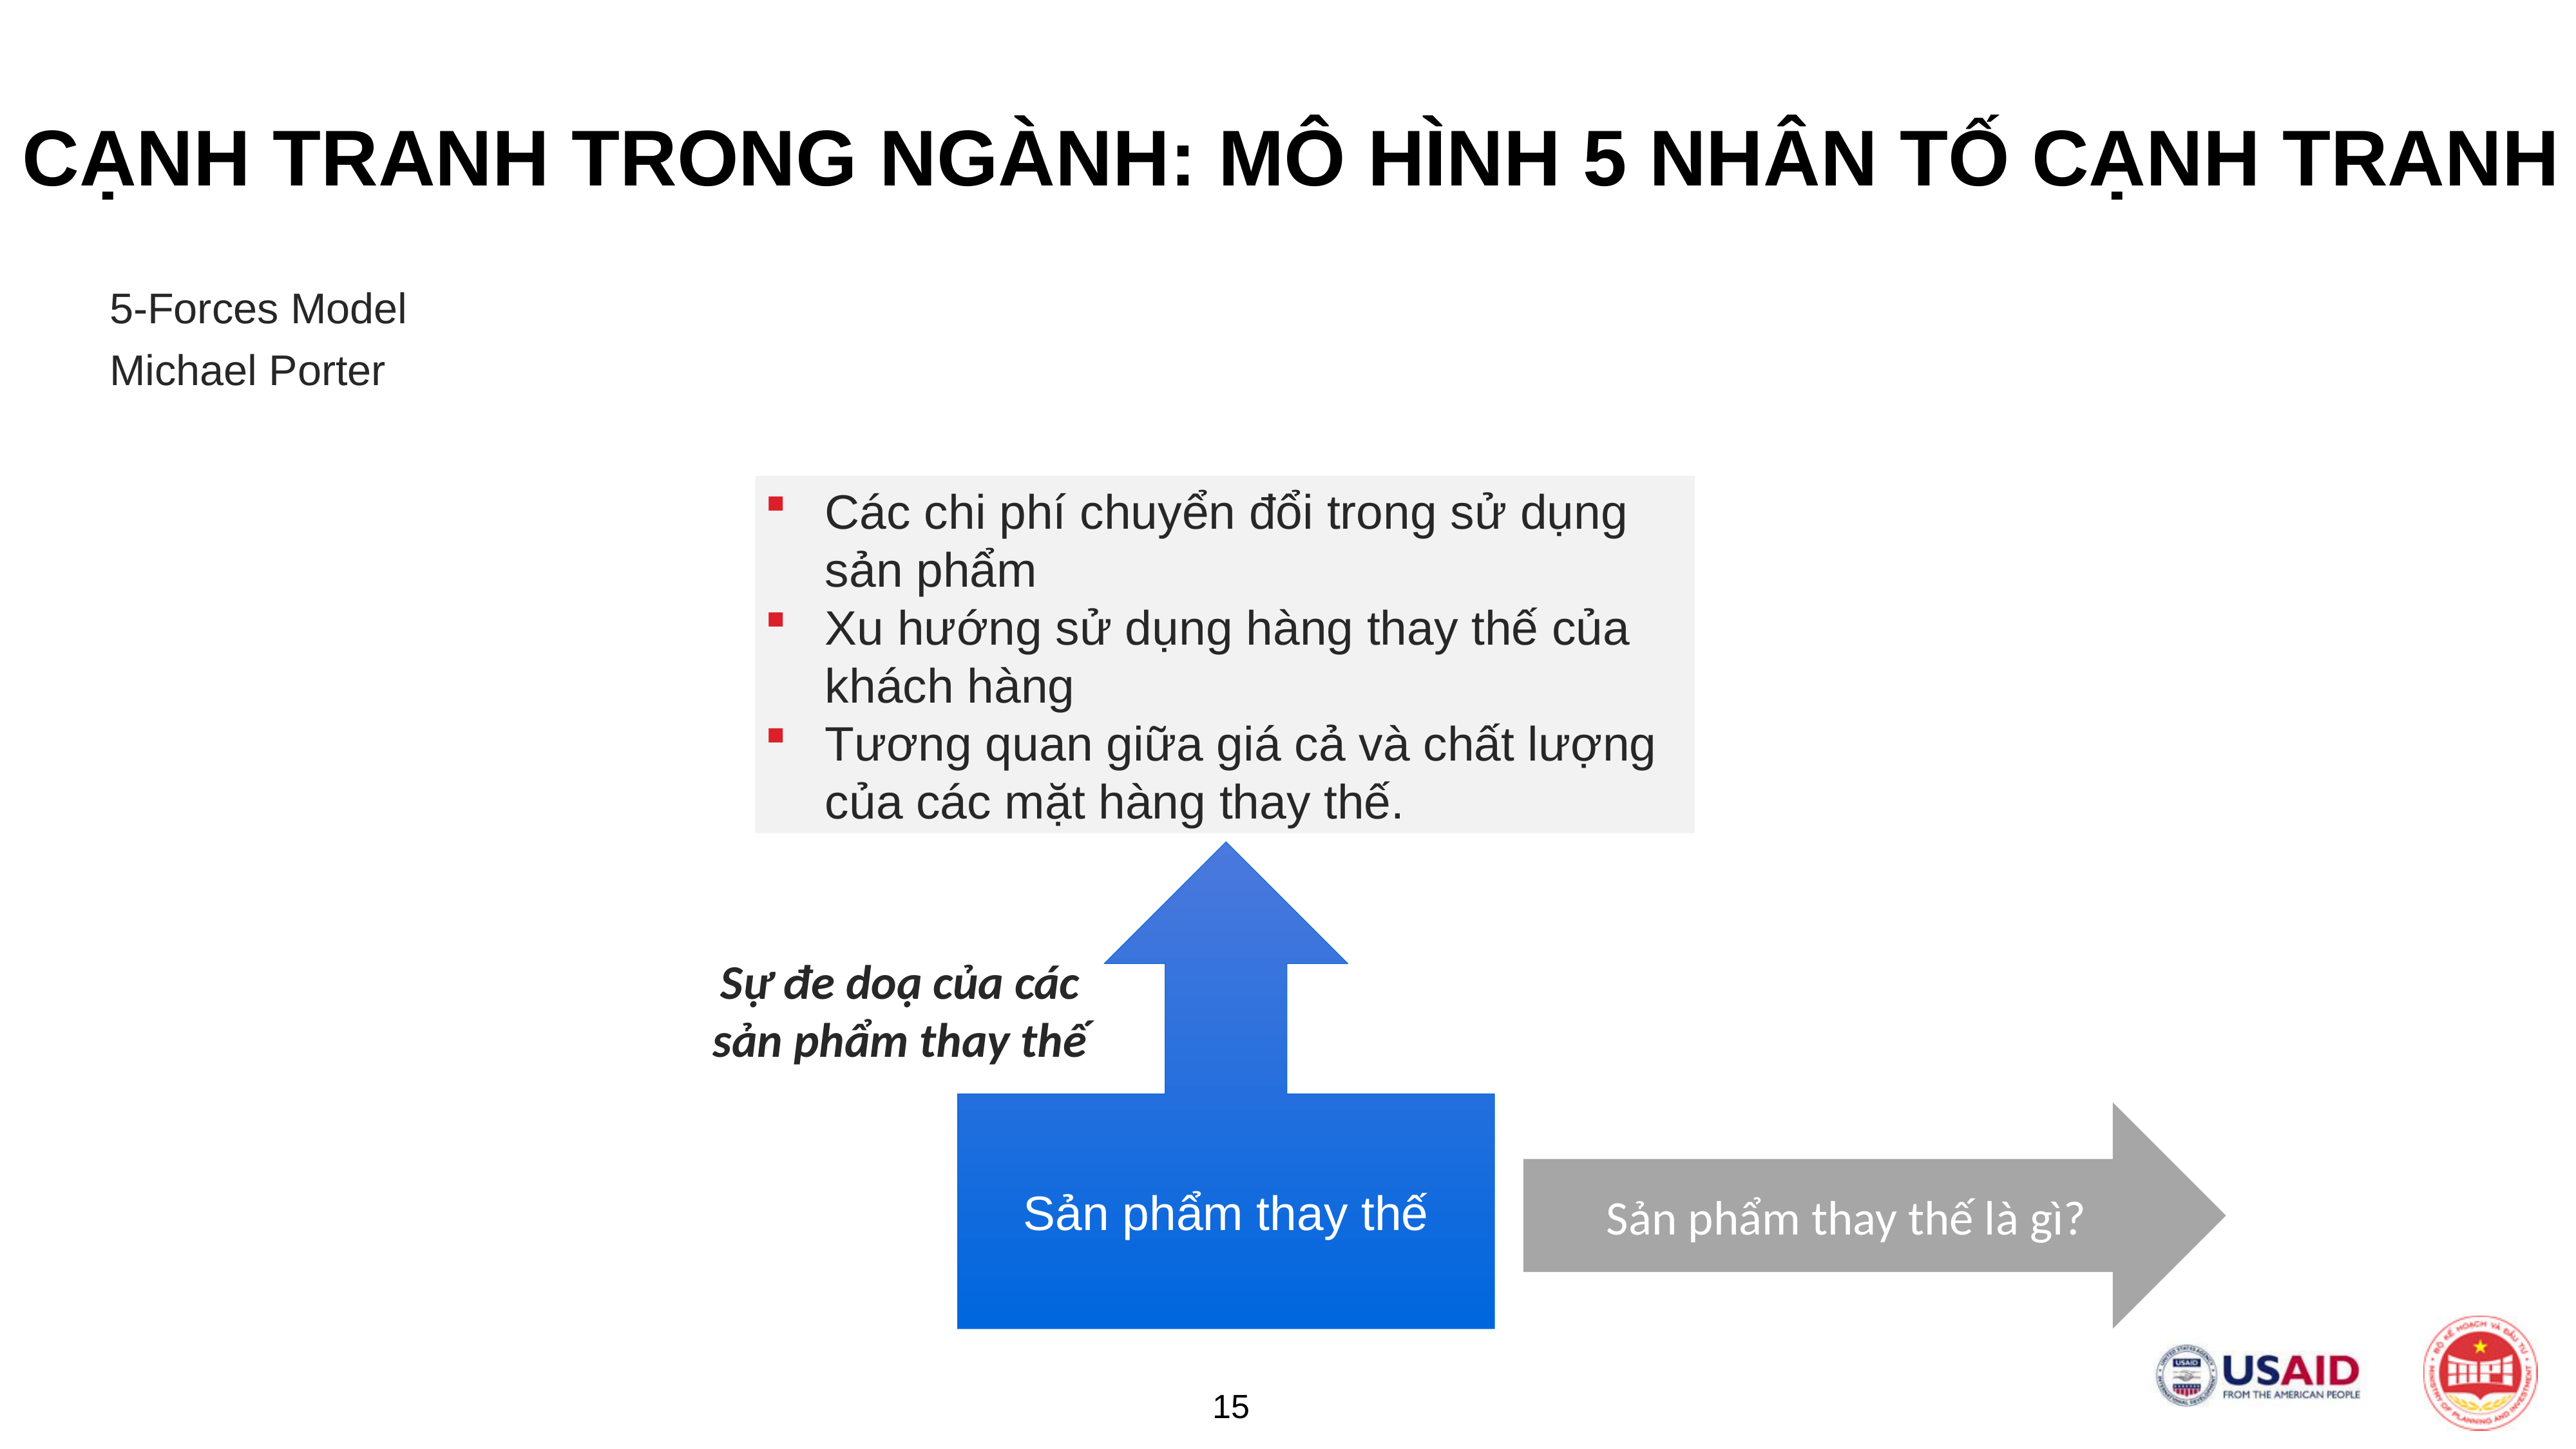

CẠNH TRANH TRONG NGÀNH: MÔ HÌNH 5 NHÂN TỐ CẠNH TRANH
5-Forces Model
Michael Porter
Các chi phí chuyển đổi trong sử dụng sản phẩm
Xu hướng sử dụng hàng thay thế của khách hàng
Tương quan giữa giá cả và chất lượng của các mặt hàng thay thế.
Sản phẩm thay thế
Sự đe doạ của các sản phẩm thay thế
Sản phẩm thay thế là gì?